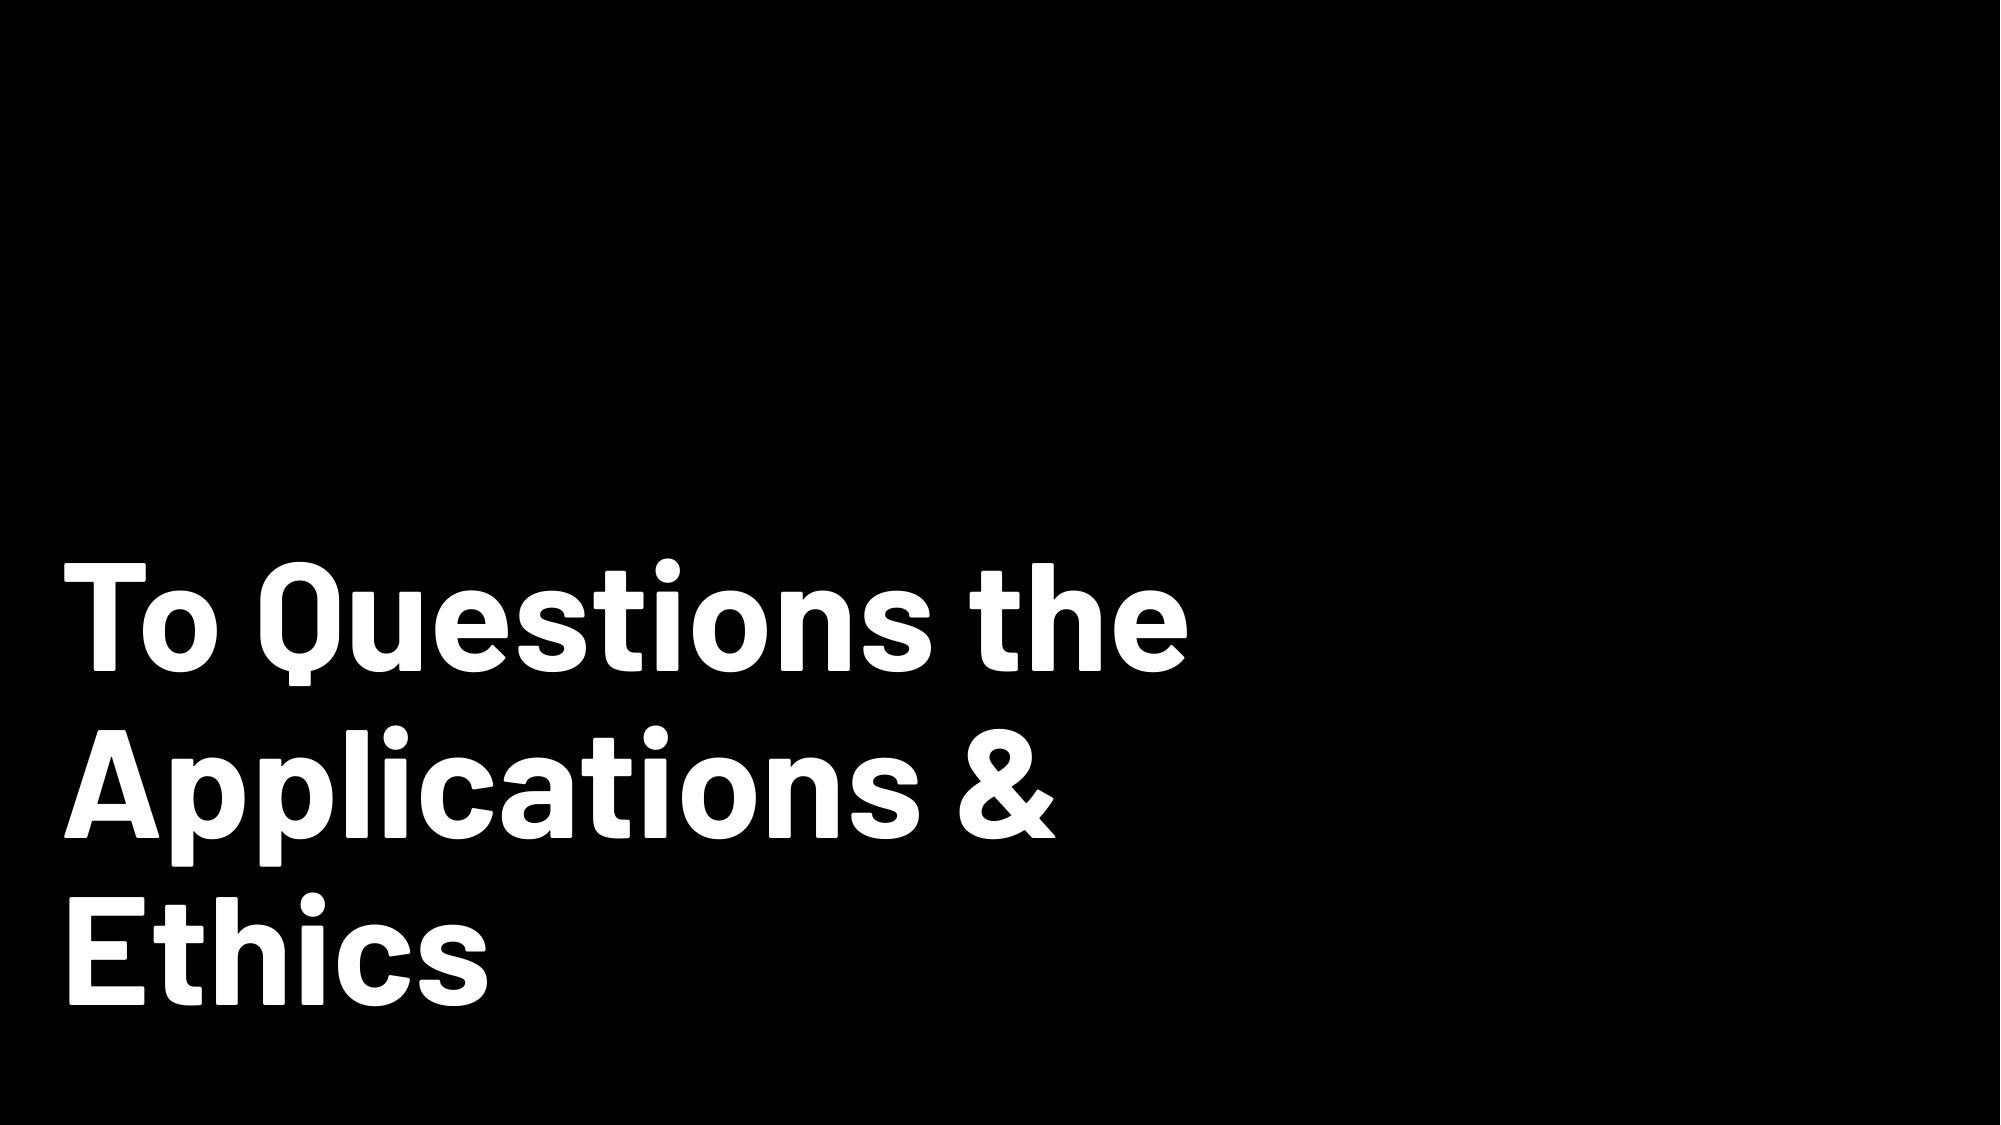

# To Questions the Applications & Ethics